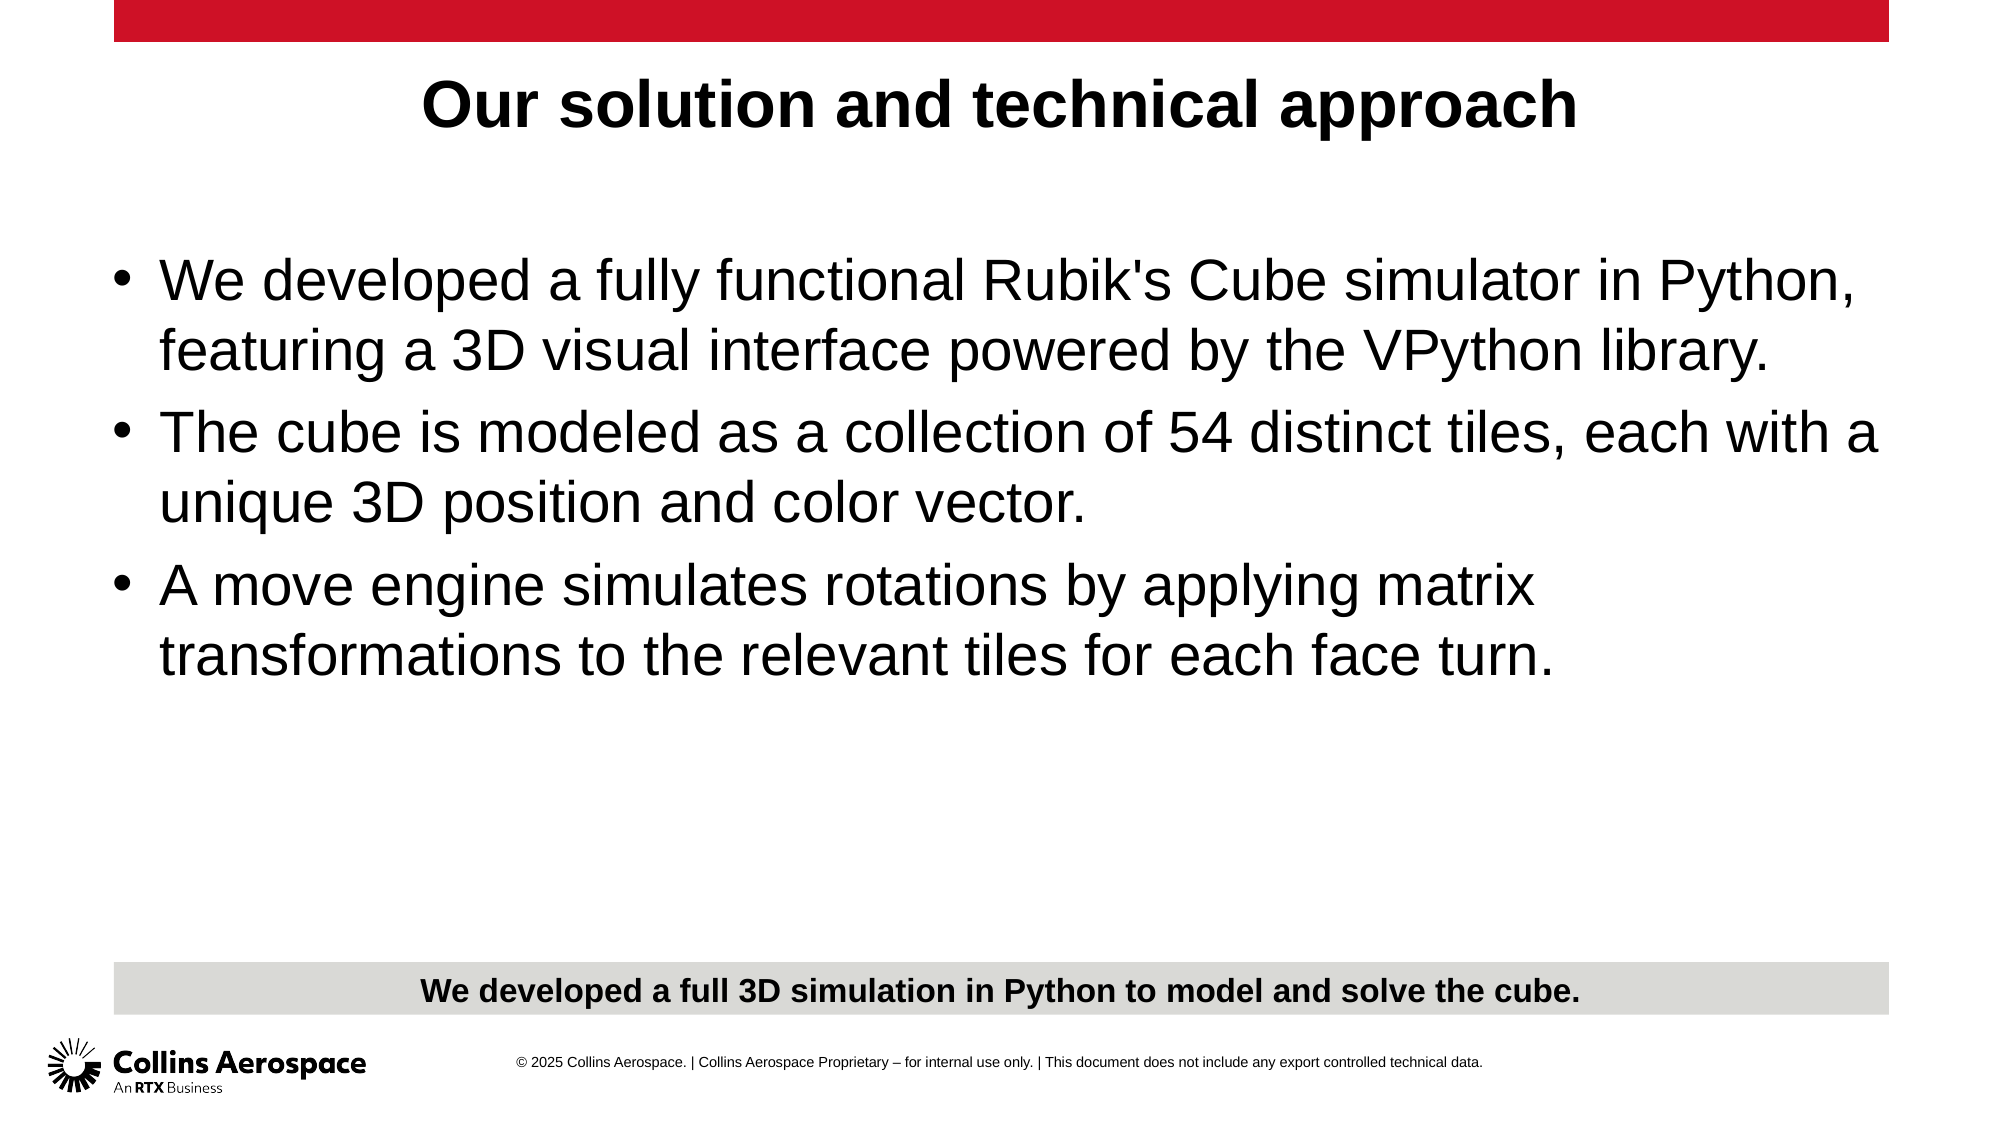

# Our solution and technical approach
We developed a fully functional Rubik's Cube simulator in Python, featuring a 3D visual interface powered by the VPython library.
The cube is modeled as a collection of 54 distinct tiles, each with a unique 3D position and color vector.
A move engine simulates rotations by applying matrix transformations to the relevant tiles for each face turn.
We developed a full 3D simulation in Python to model and solve the cube.
© 2025 Collins Aerospace. | Collins Aerospace Proprietary – for internal use only. | This document does not include any export controlled technical data.